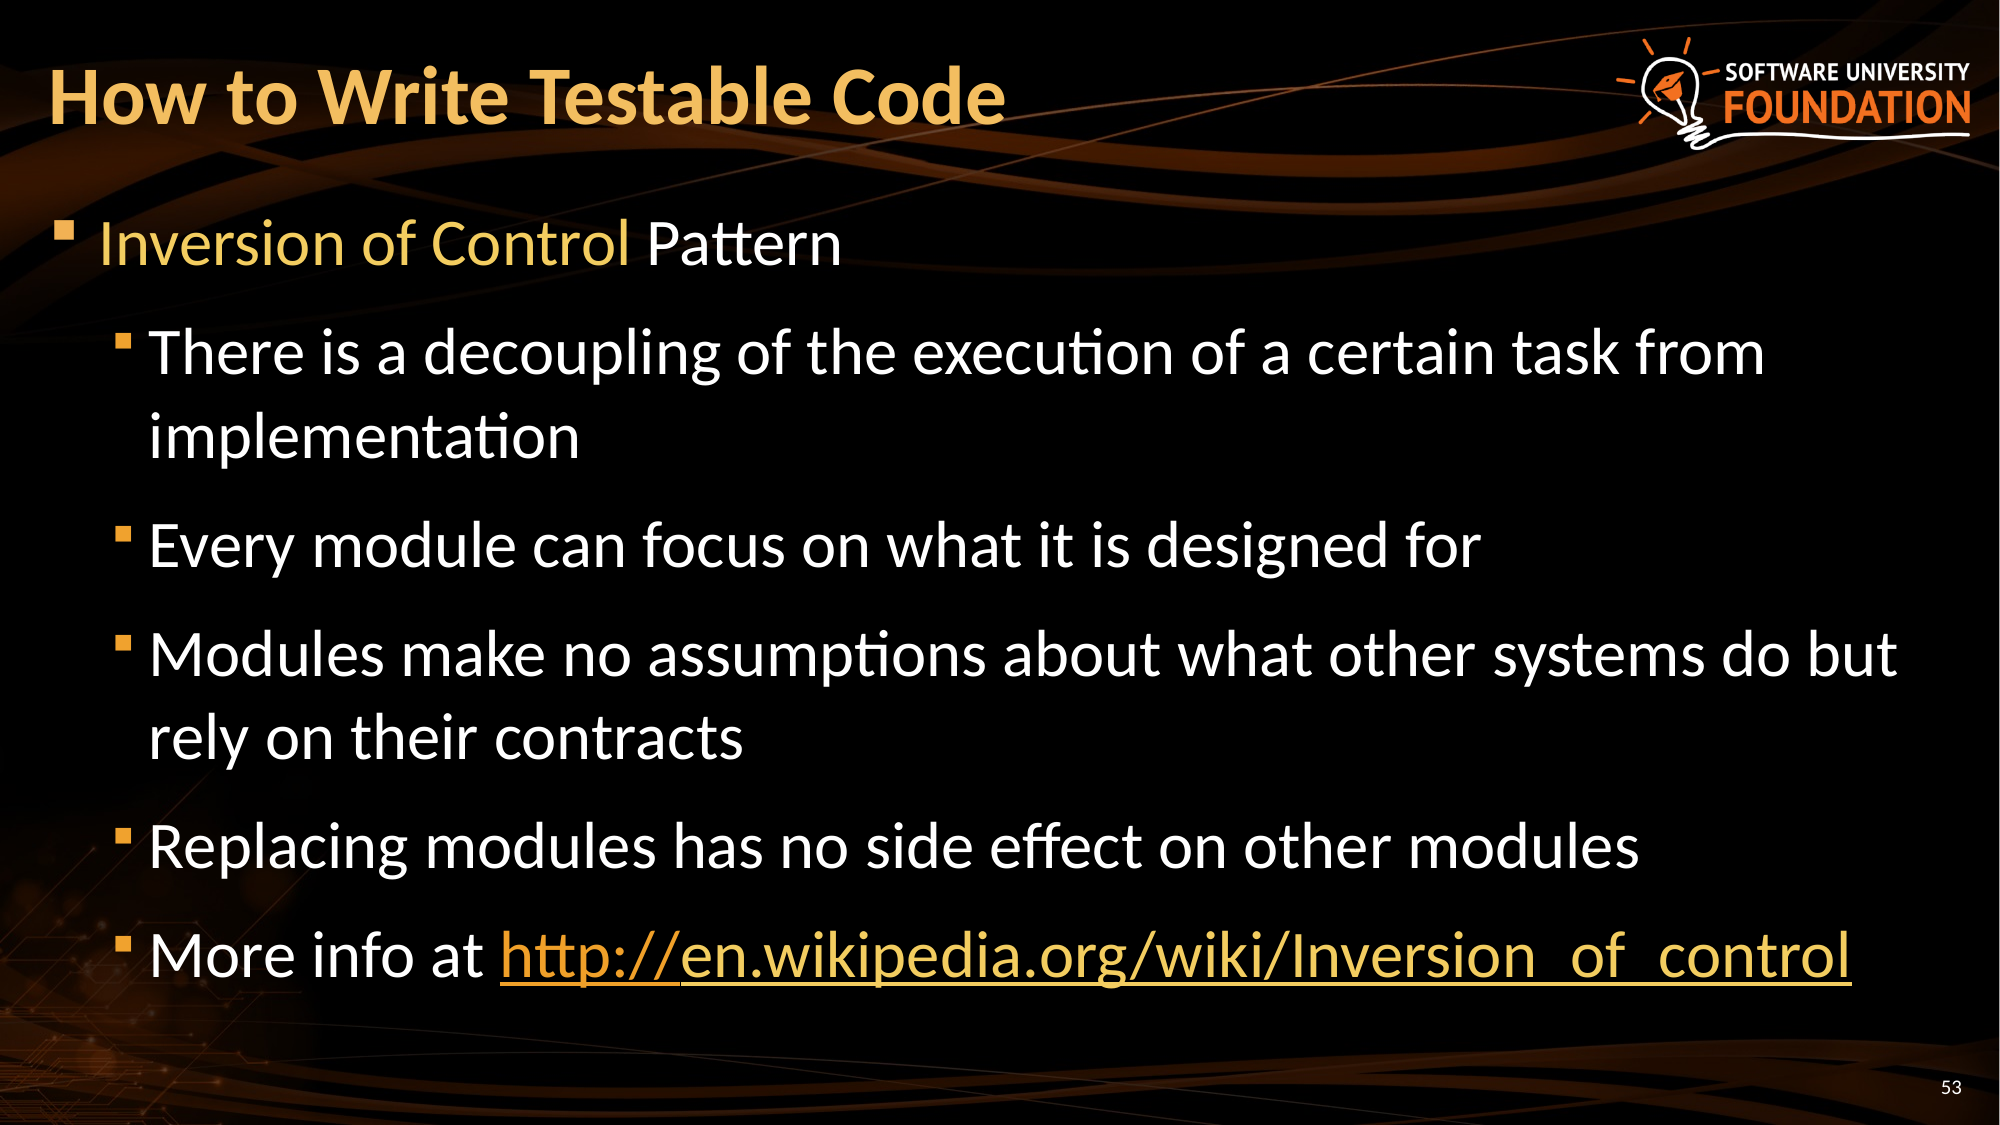

# How to Write Testable Code
Inversion of Control Pattern
There is a decoupling of the execution of a certain task from implementation
Every module can focus on what it is designed for
Modules make no assumptions about what other systems do but rely on their contracts
Replacing modules has no side effect on other modules
More info at http://en.wikipedia.org/wiki/Inversion_of_control
53